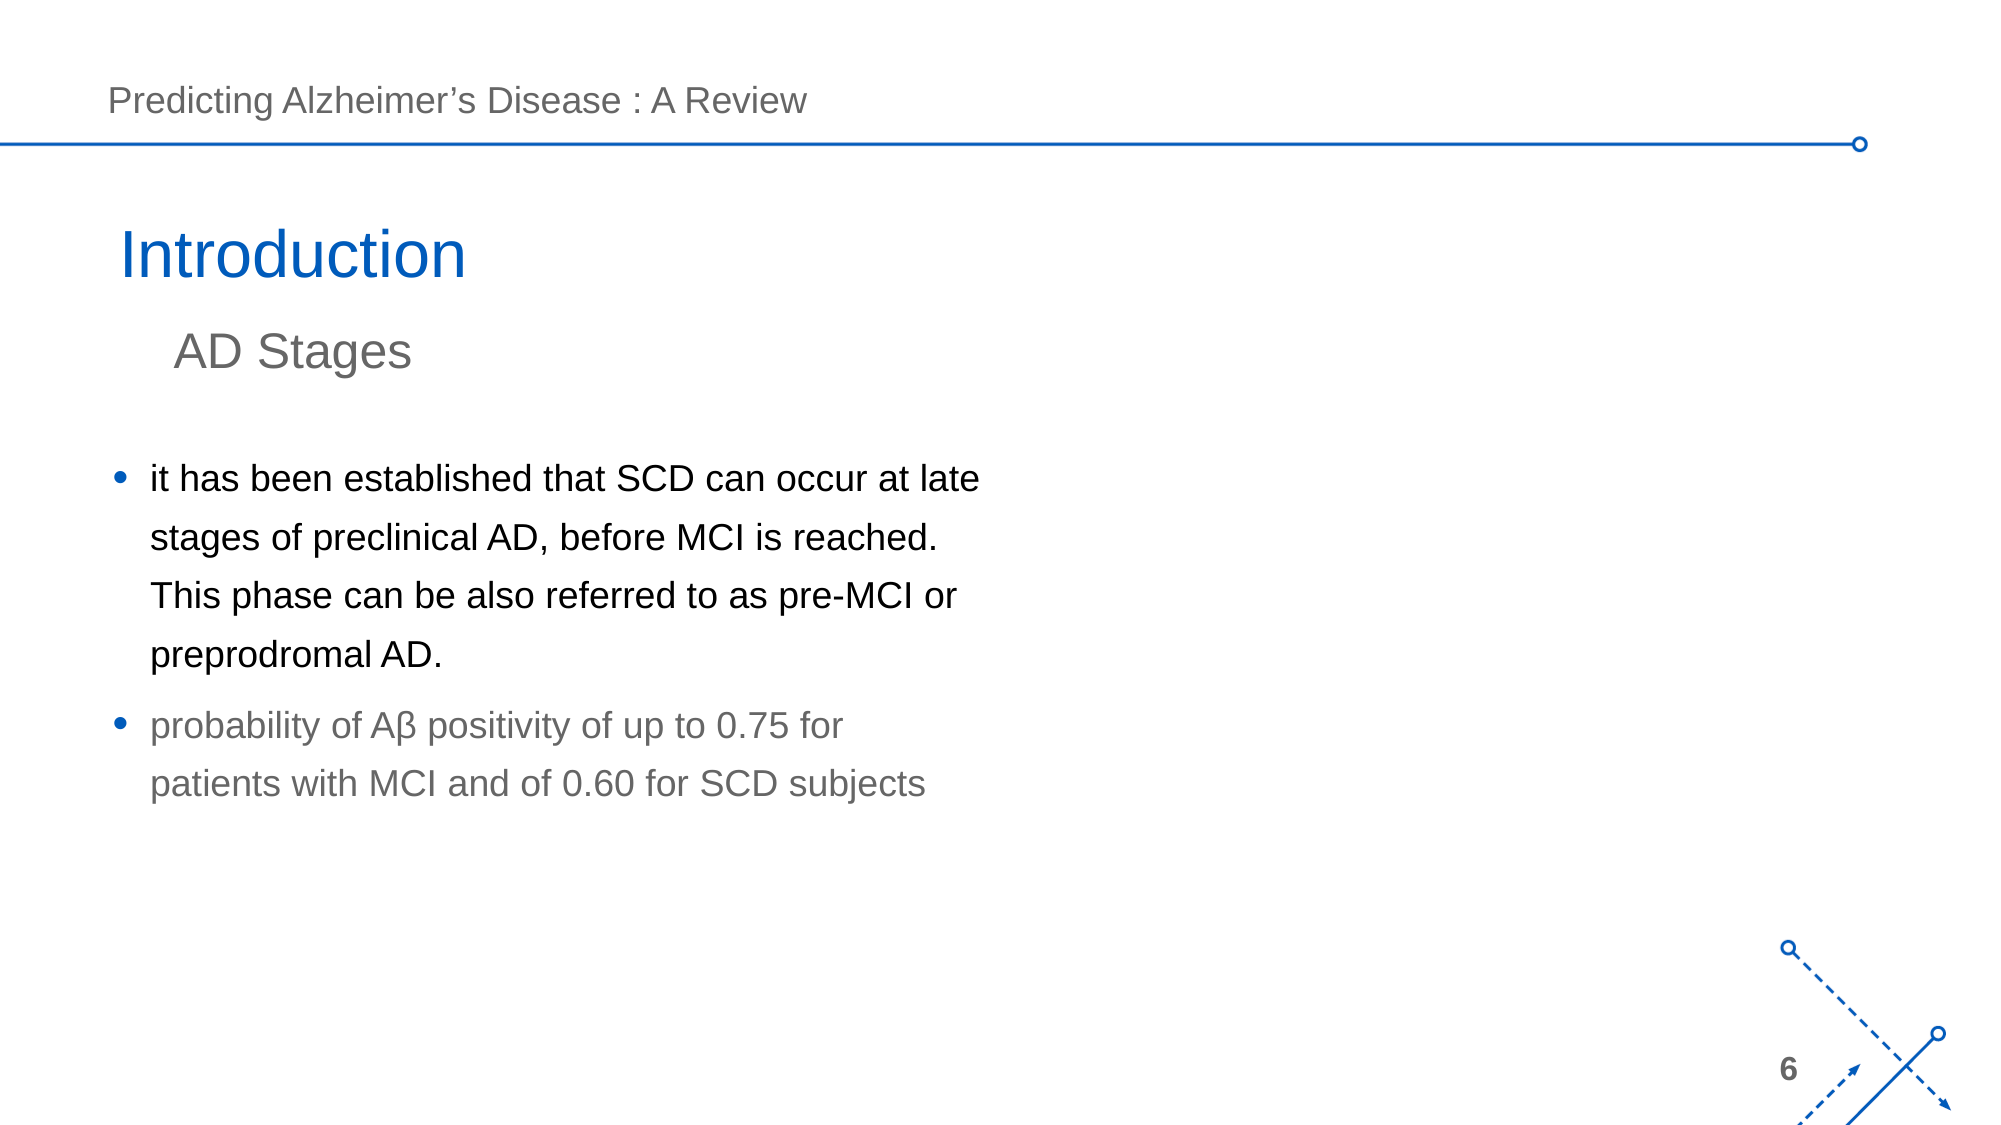

# Introduction
AD Stages
it has been established that SCD can occur at late stages of preclinical AD, before MCI is reached. This phase can be also referred to as pre-MCI or preprodromal AD.
probability of Aβ positivity of up to 0.75 for patients with MCI and of 0.60 for SCD subjects